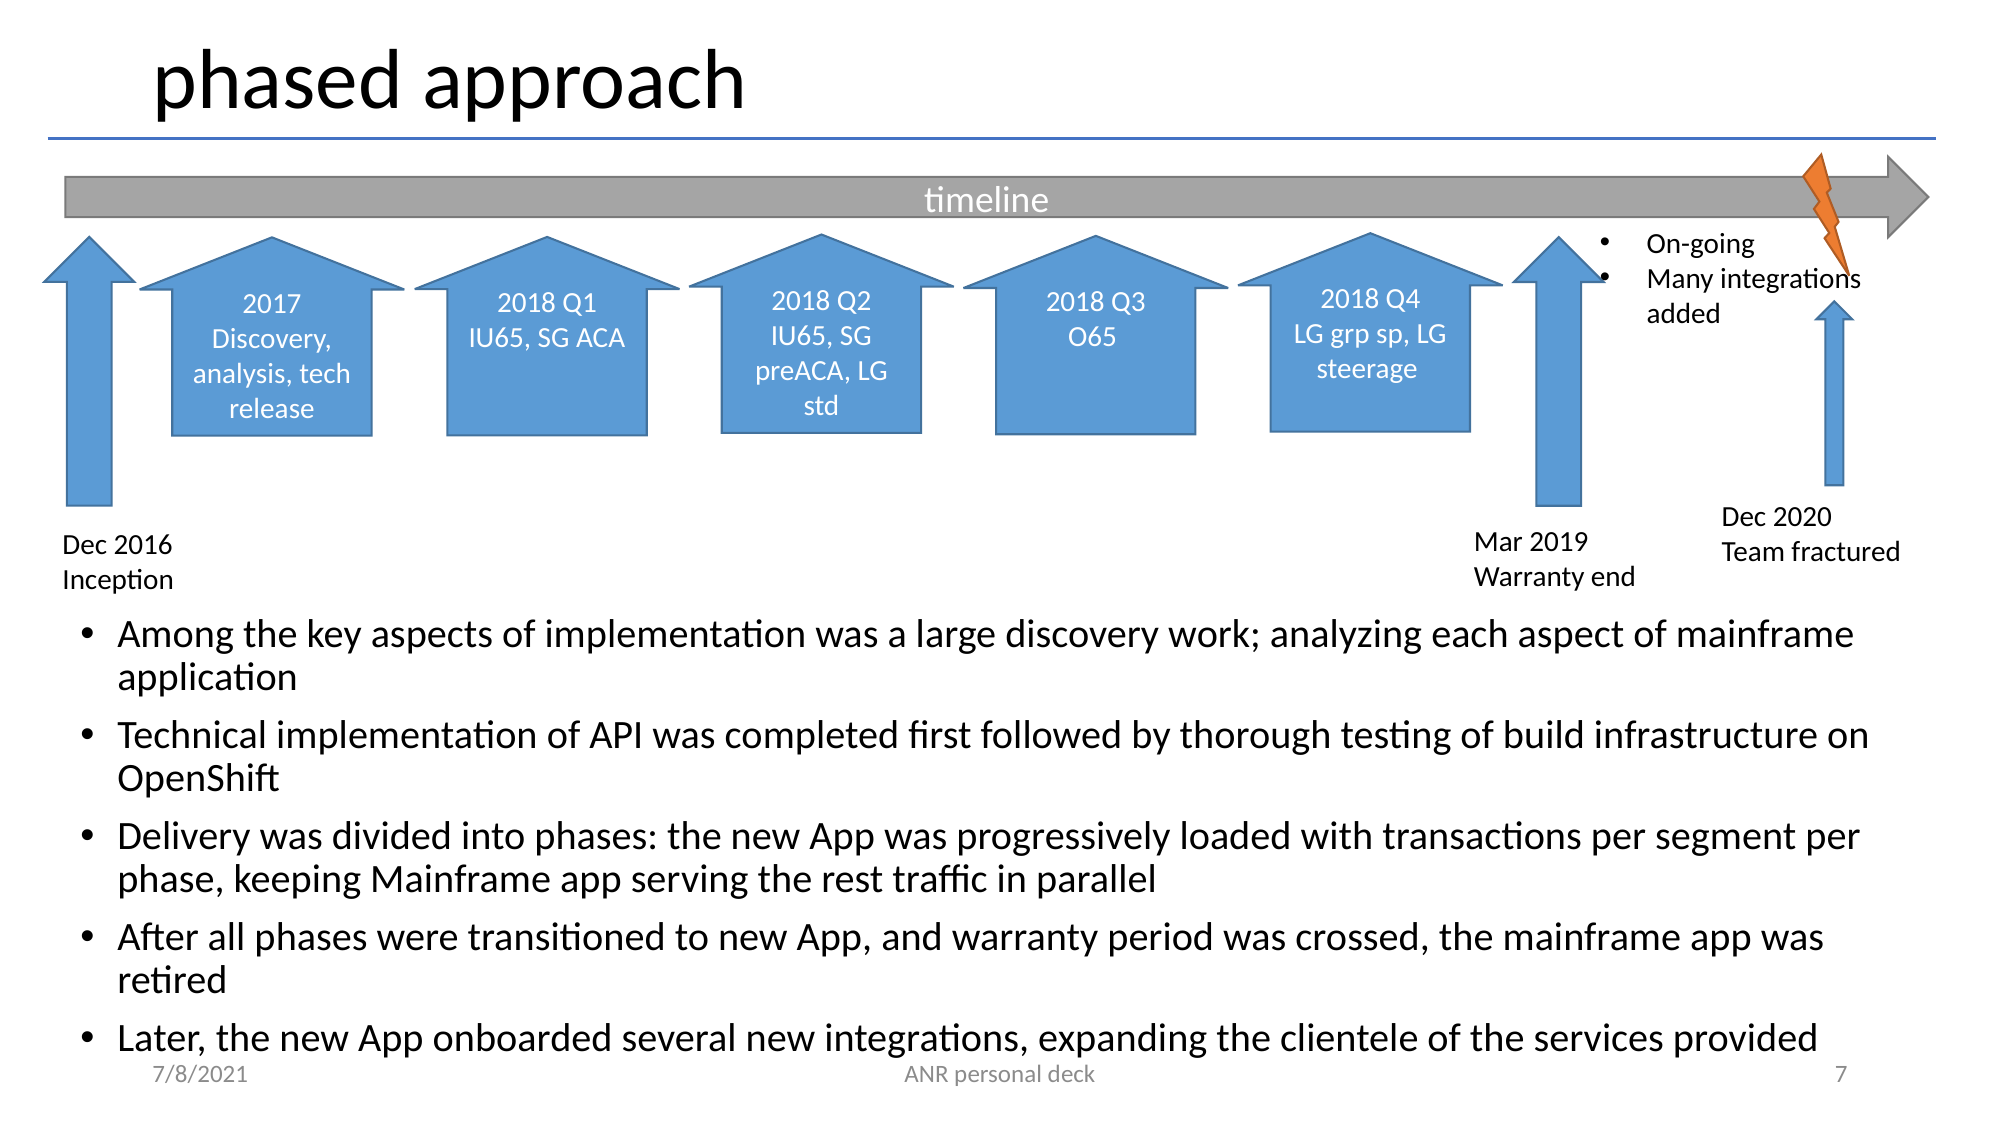

# phased approach

timeline
On-going
Many integrations added
2018 Q4
LG grp sp, LG steerage
2018 Q2
IU65, SG preACA, LG std
2018 Q3
O65

2018 Q1
IU65, SG ACA

2017
Discovery, analysis, tech release

Dec 2020
Team fractured
Mar 2019 Warranty end
Dec 2016 Inception
Among the key aspects of implementation was a large discovery work; analyzing each aspect of mainframe application
Technical implementation of API was completed first followed by thorough testing of build infrastructure on OpenShift
Delivery was divided into phases: the new App was progressively loaded with transactions per segment per phase, keeping Mainframe app serving the rest traffic in parallel
After all phases were transitioned to new App, and warranty period was crossed, the mainframe app was retired
Later, the new App onboarded several new integrations, expanding the clientele of the services provided
7/8/2021
ANR personal deck
7